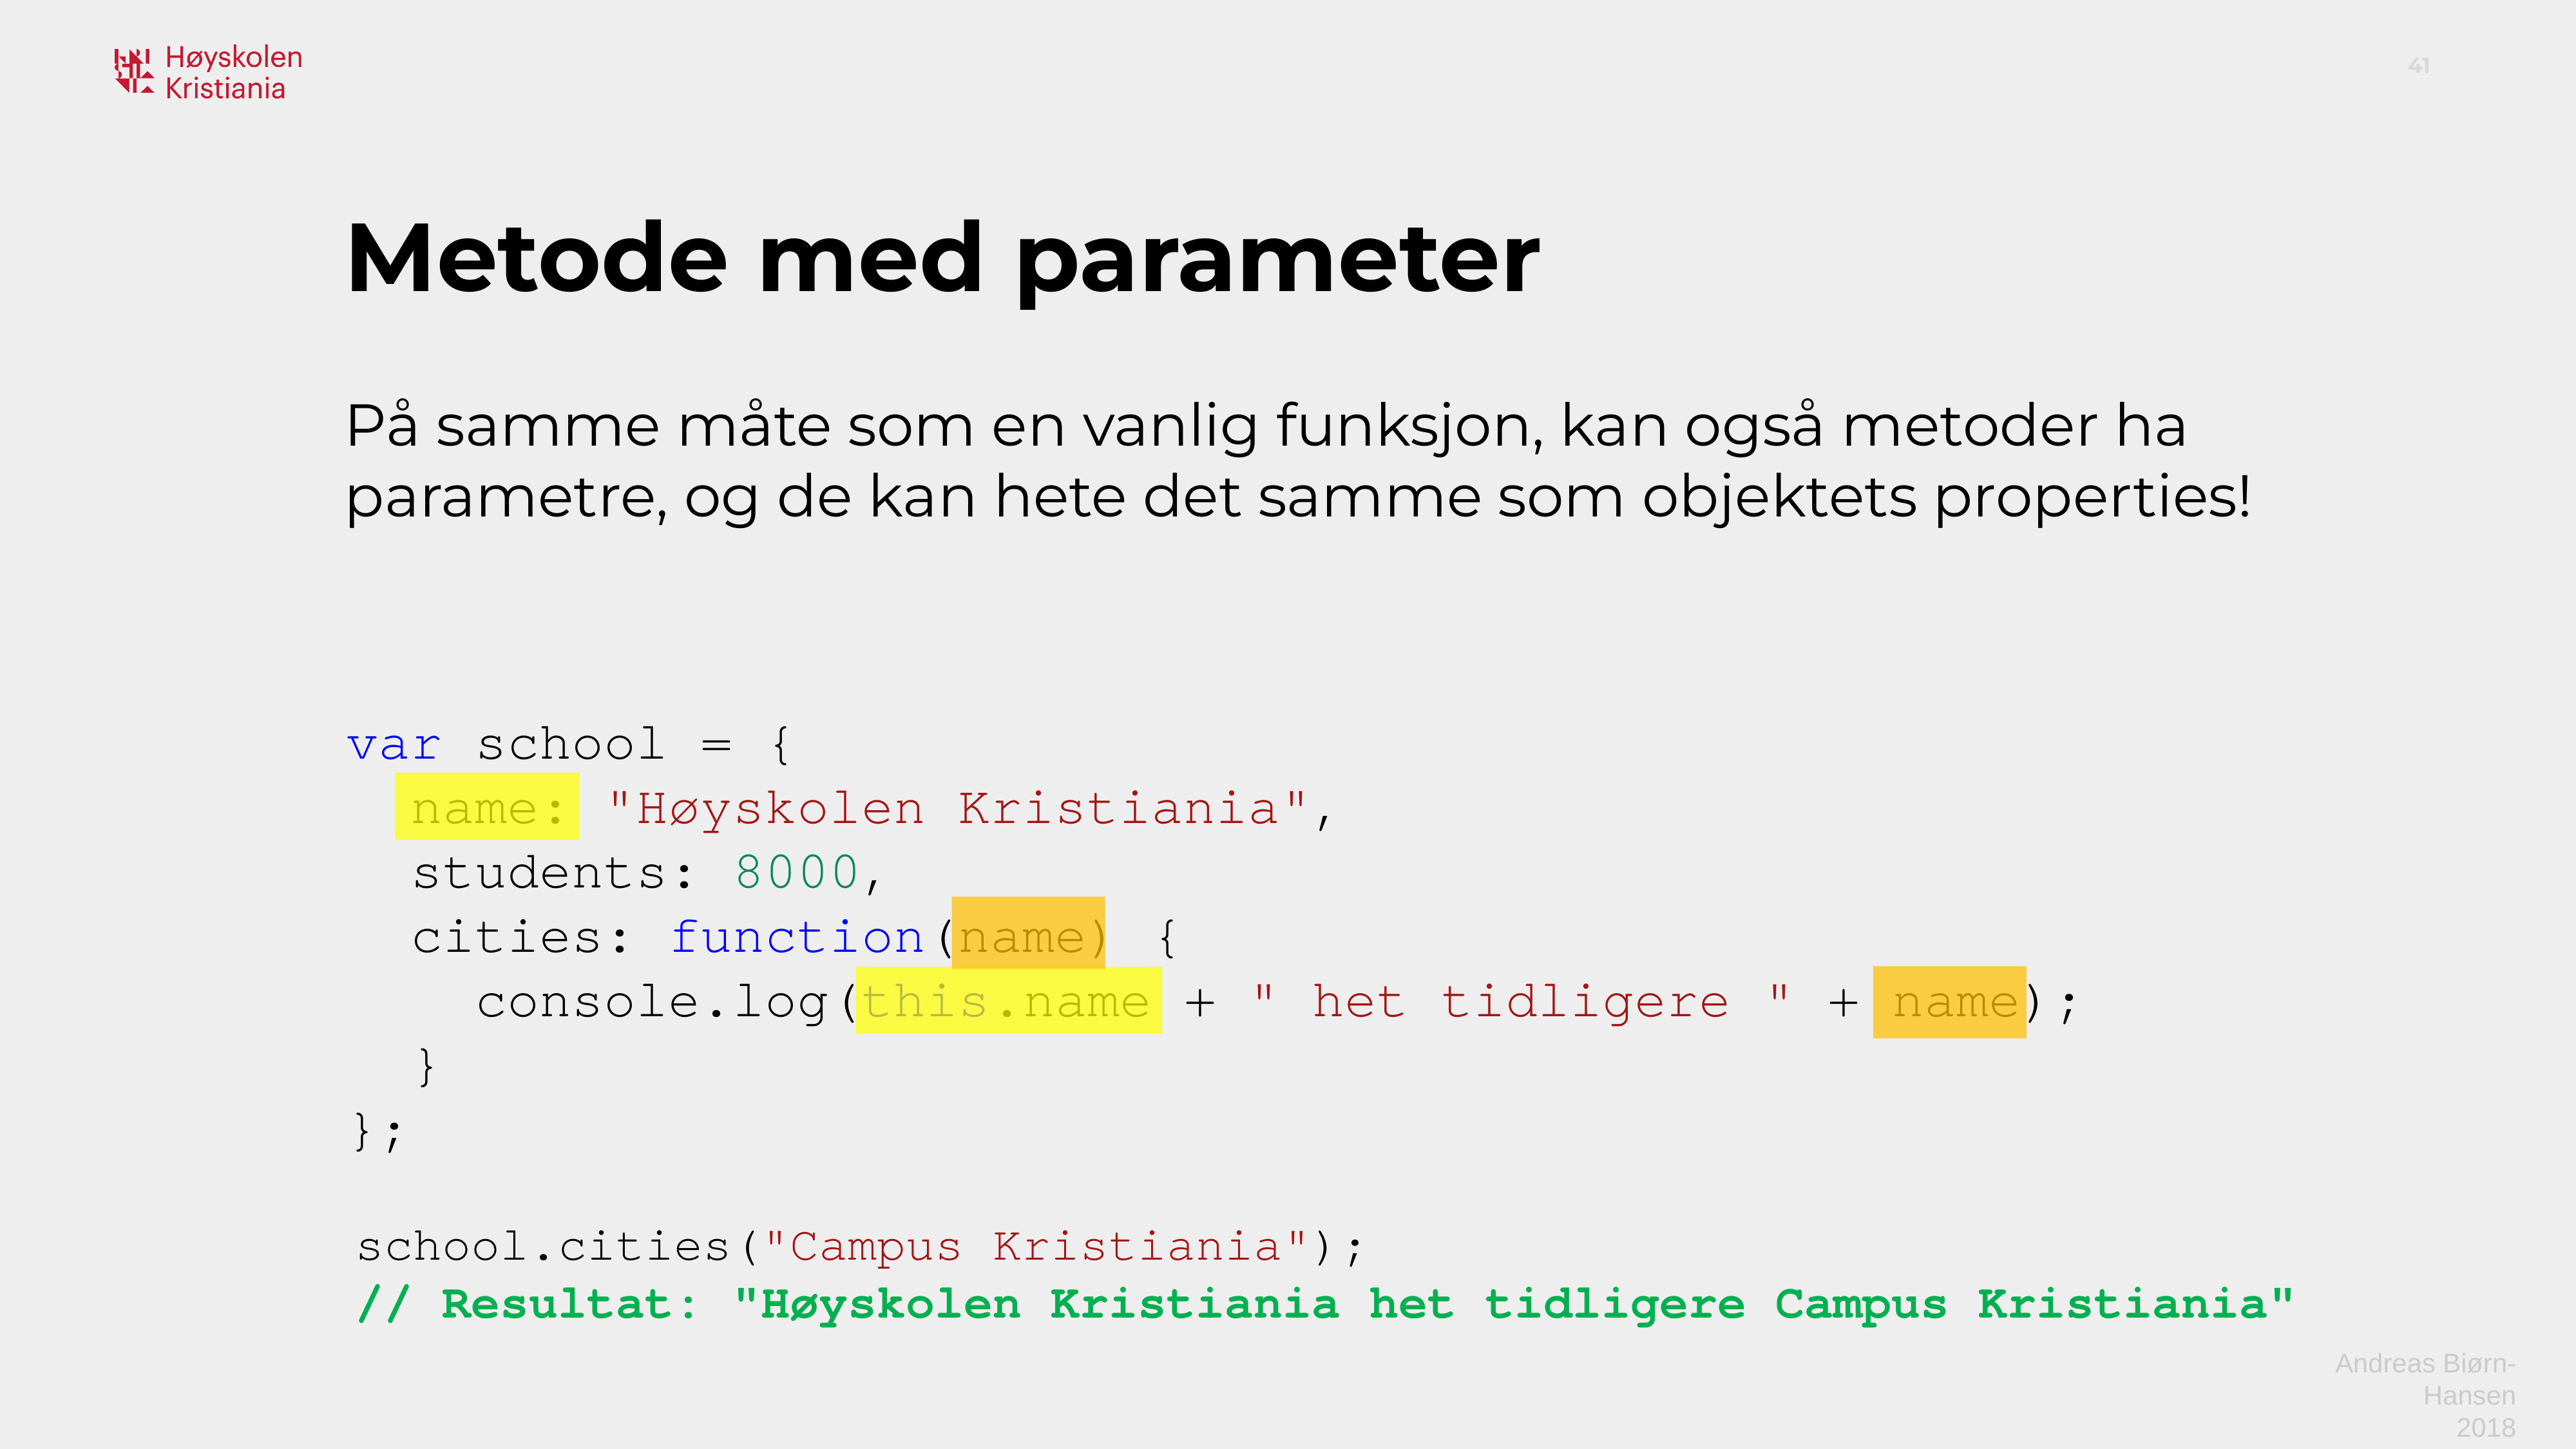

Metode med parameter
På samme måte som en vanlig funksjon, kan også metoder ha parametre, og de kan hete det samme som objektets properties!
var school = {
  name: "Høyskolen Kristiania",
  students: 8000,
  cities: function(name) {
    console.log(this.name + " het tidligere " + name);
  }
};

school.cities("Campus Kristiania");
// Resultat: "Høyskolen Kristiania het tidligere Campus Kristiania"